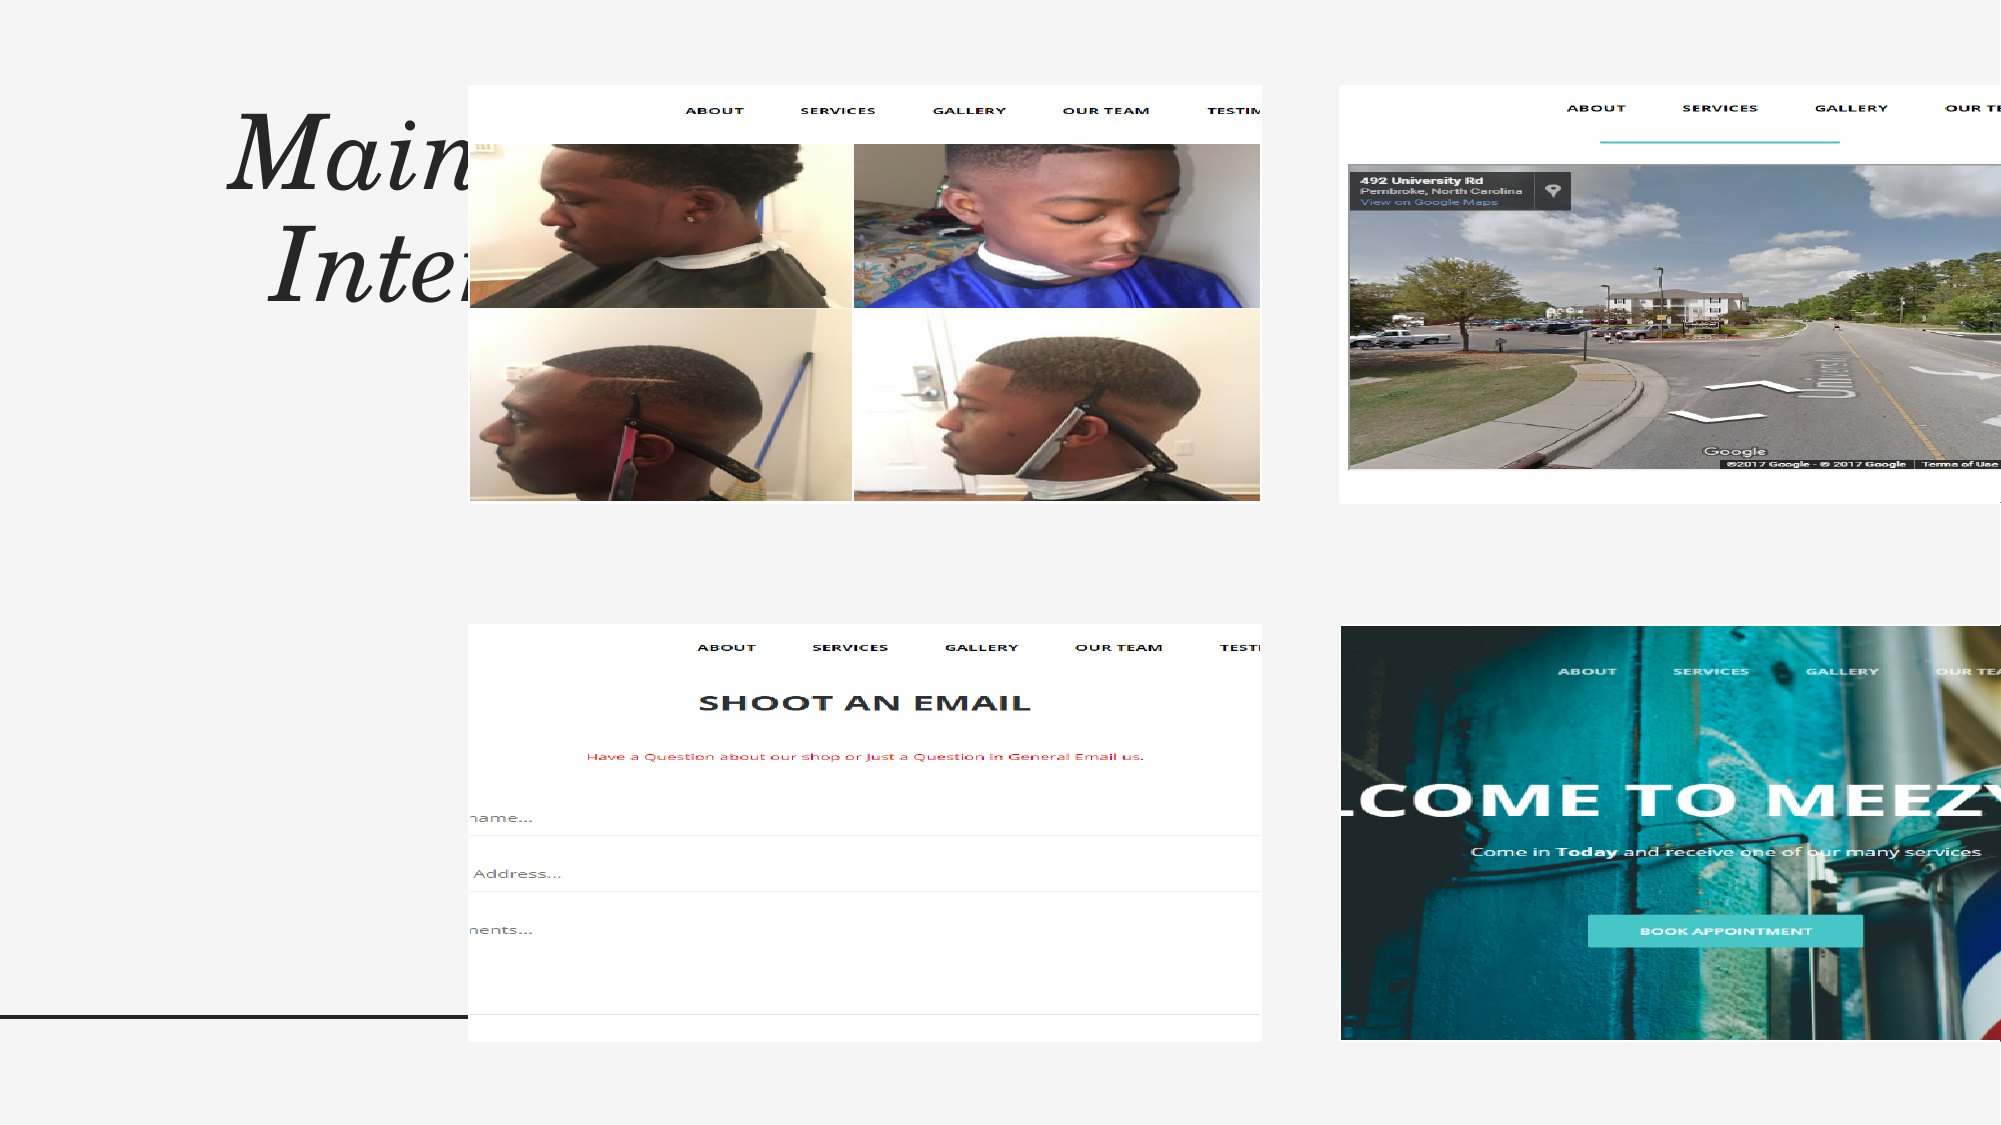

Gallery Interface
Google Maps Interface
Email System
Main Page
# Main User Interfaces